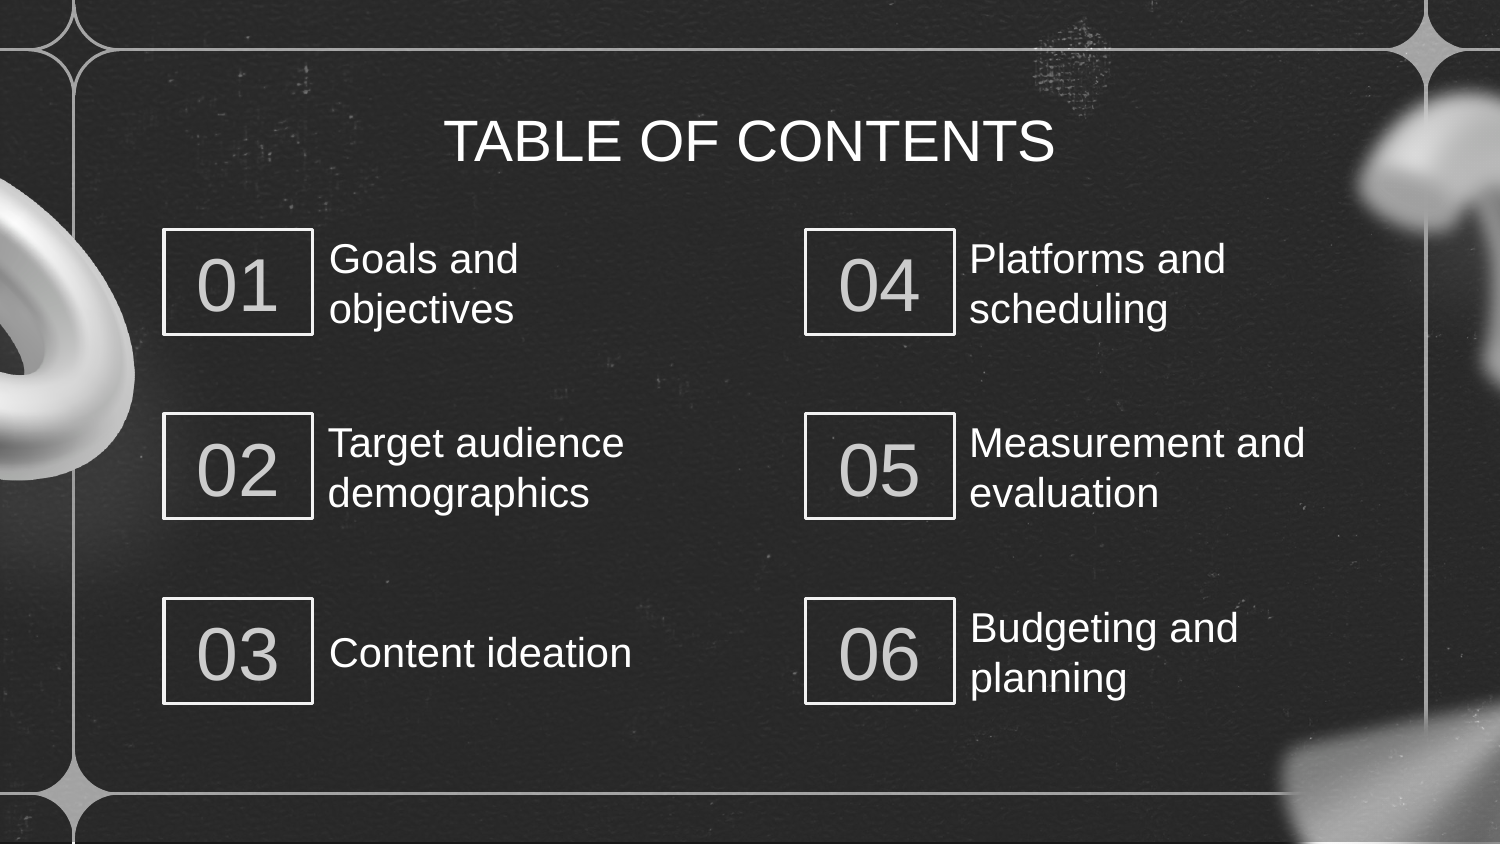

# TABLE OF CONTENTS
01
04
Goals and objectives
Platforms and scheduling
02
Target audience demographics
05
Measurement and evaluation
03
Content ideation
Budgeting and planning
06